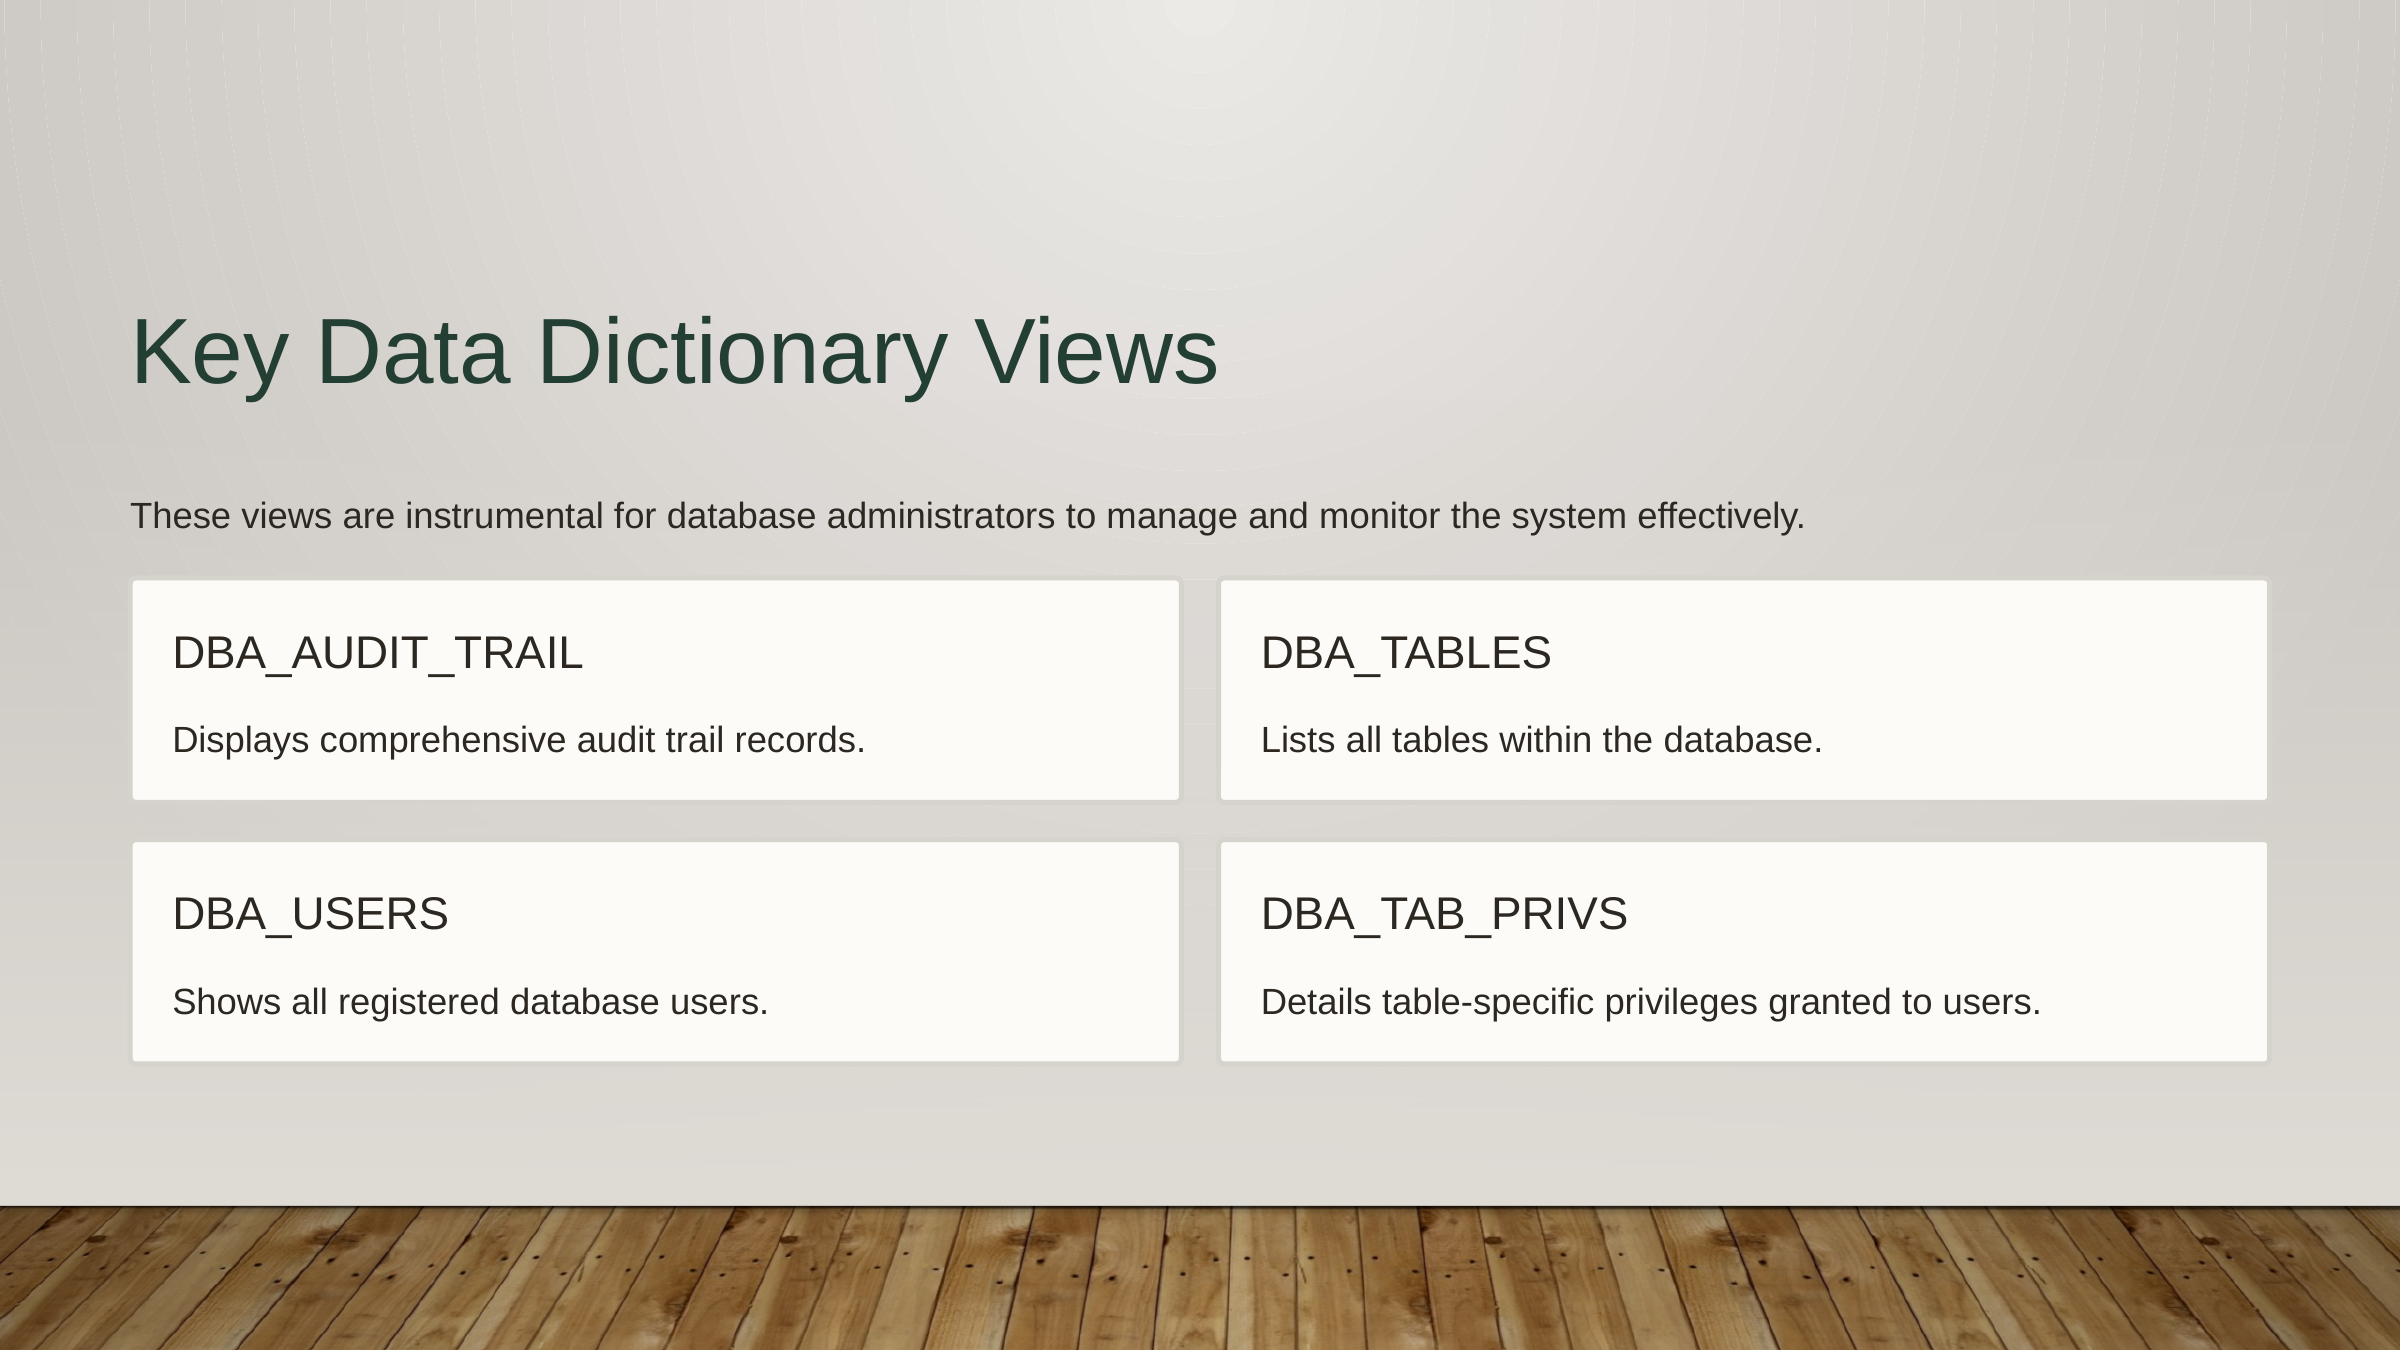

Key Data Dictionary Views
These views are instrumental for database administrators to manage and monitor the system effectively.

DBA_AUDIT_TRAIL
DBA_TABLES
Displays comprehensive audit trail records.
Lists all tables within the database.

DBA_USERS
DBA_TAB_PRIVS
Shows all registered database users.
Details table-specific privileges granted to users.